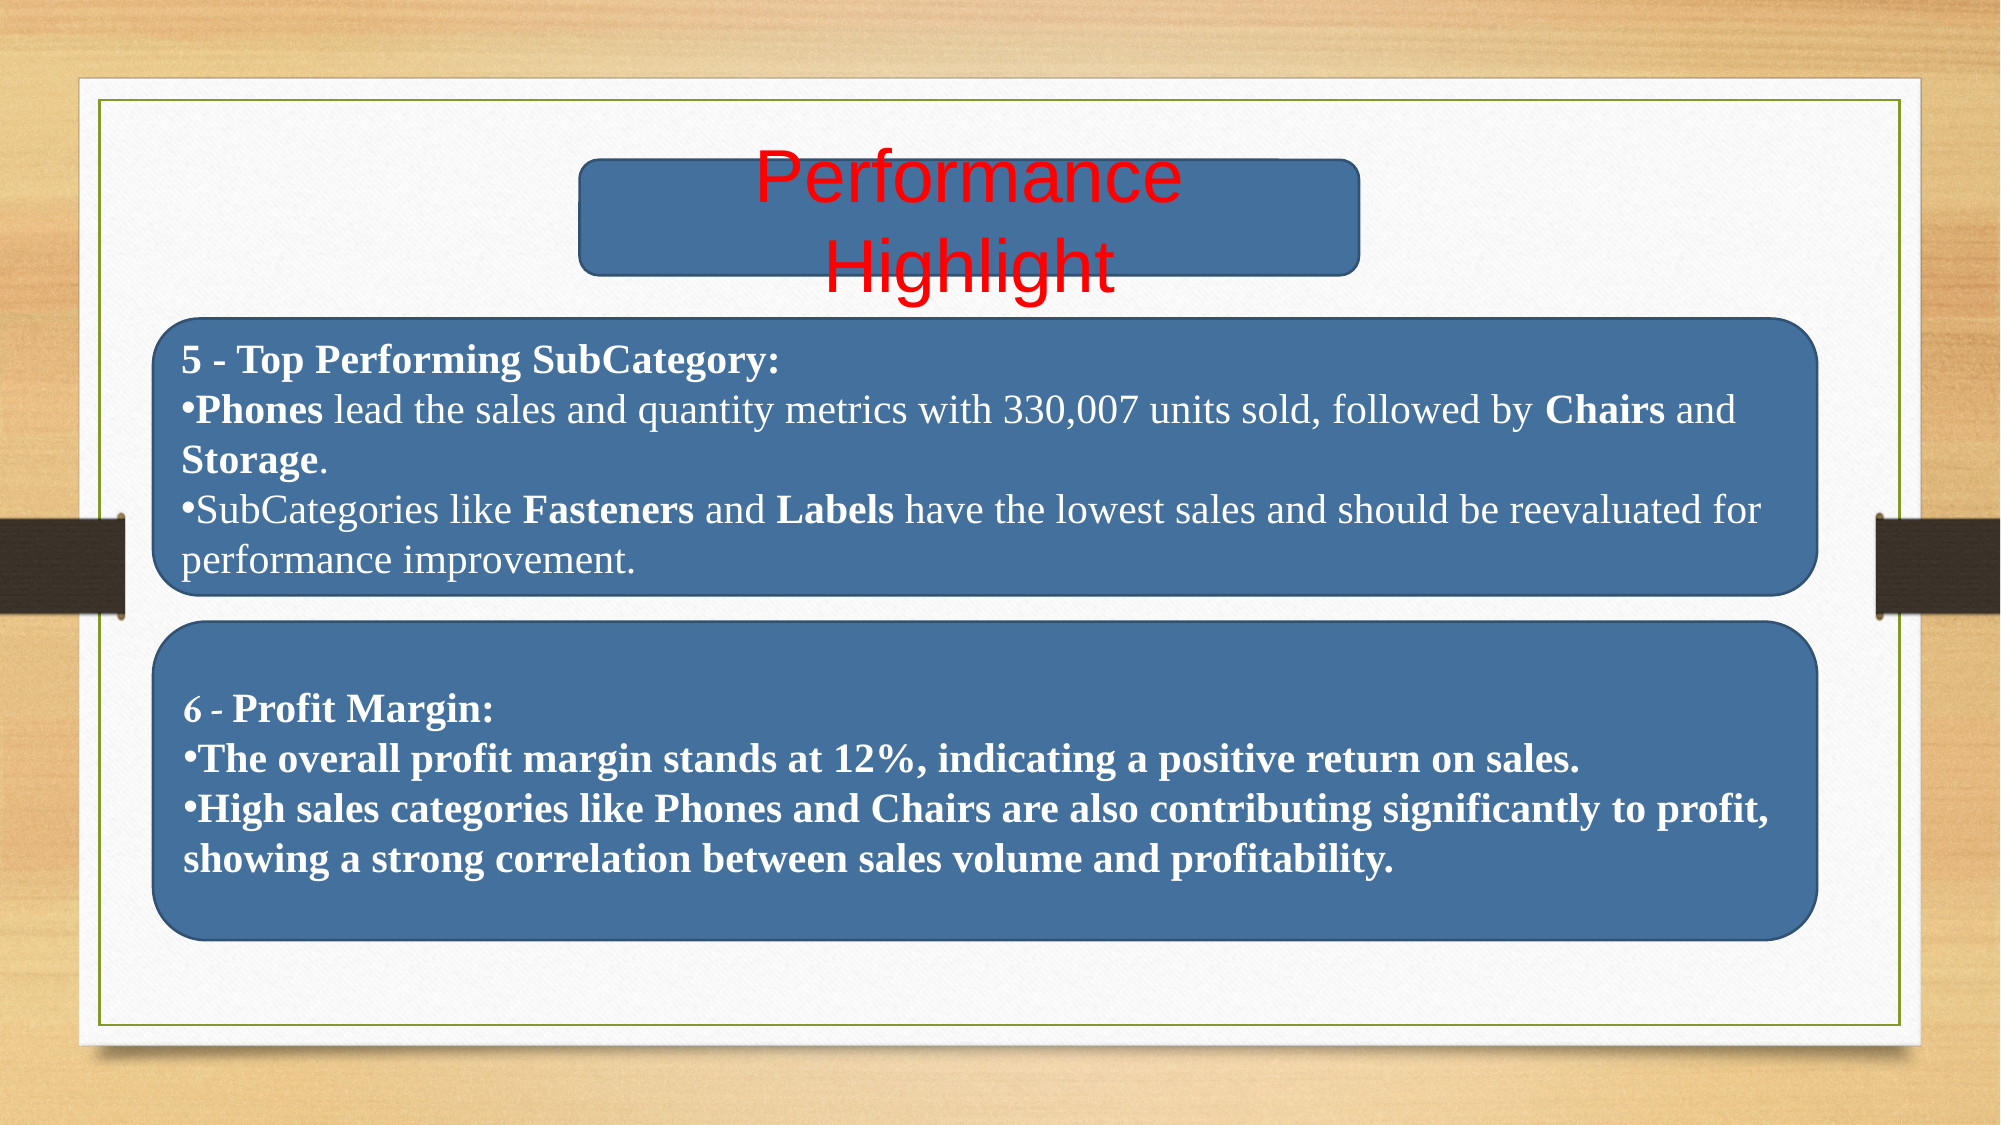

Performance Highlight
5 - Top Performing SubCategory:
Phones lead the sales and quantity metrics with 330,007 units sold, followed by Chairs and Storage.
SubCategories like Fasteners and Labels have the lowest sales and should be reevaluated for performance improvement.
6 - Profit Margin:
The overall profit margin stands at 12%, indicating a positive return on sales.
High sales categories like Phones and Chairs are also contributing significantly to profit, showing a strong correlation between sales volume and profitability.